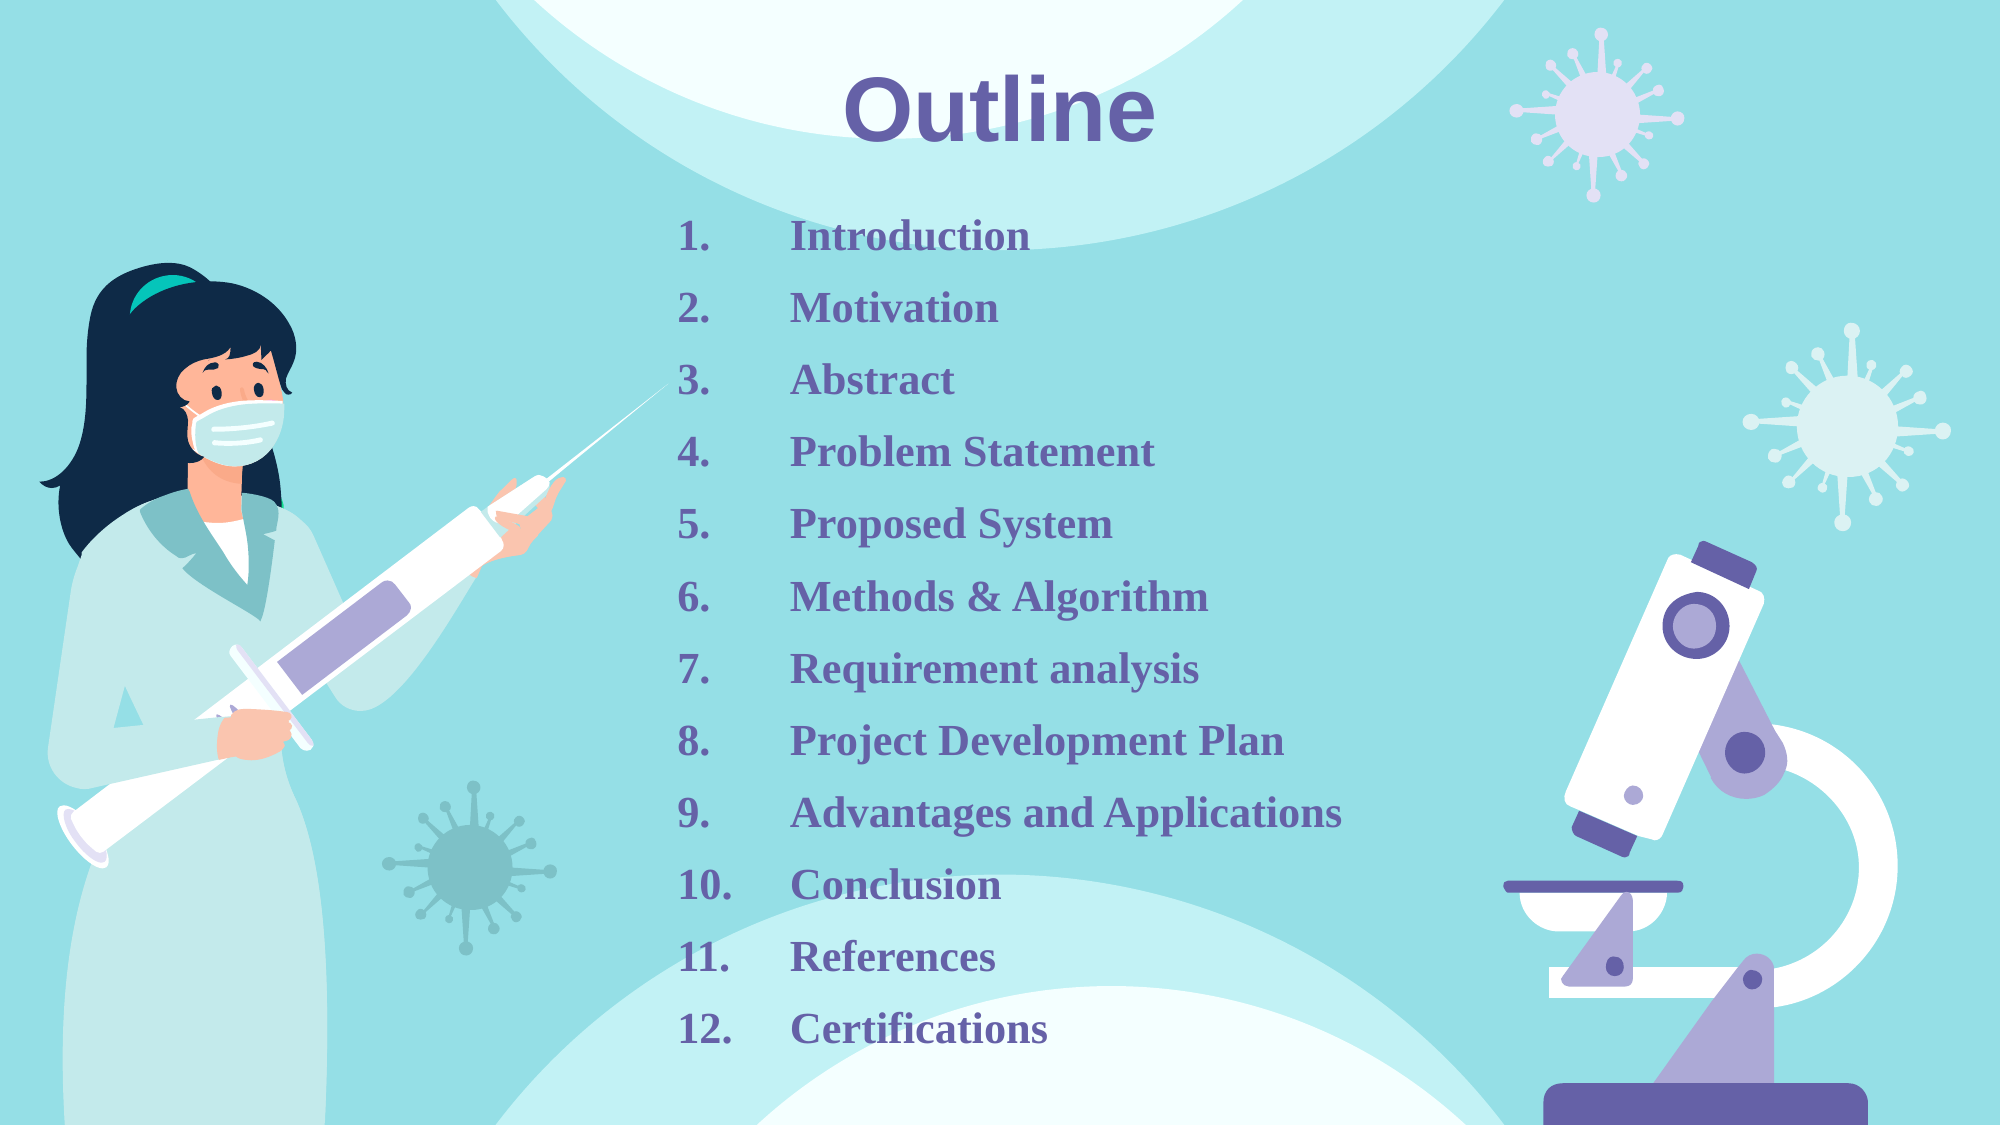

# Outline
Introduction
Motivation
Abstract
Problem Statement
Proposed System
Methods & Algorithm
Requirement analysis
Project Development Plan
Advantages and Applications
Conclusion
References
Certifications